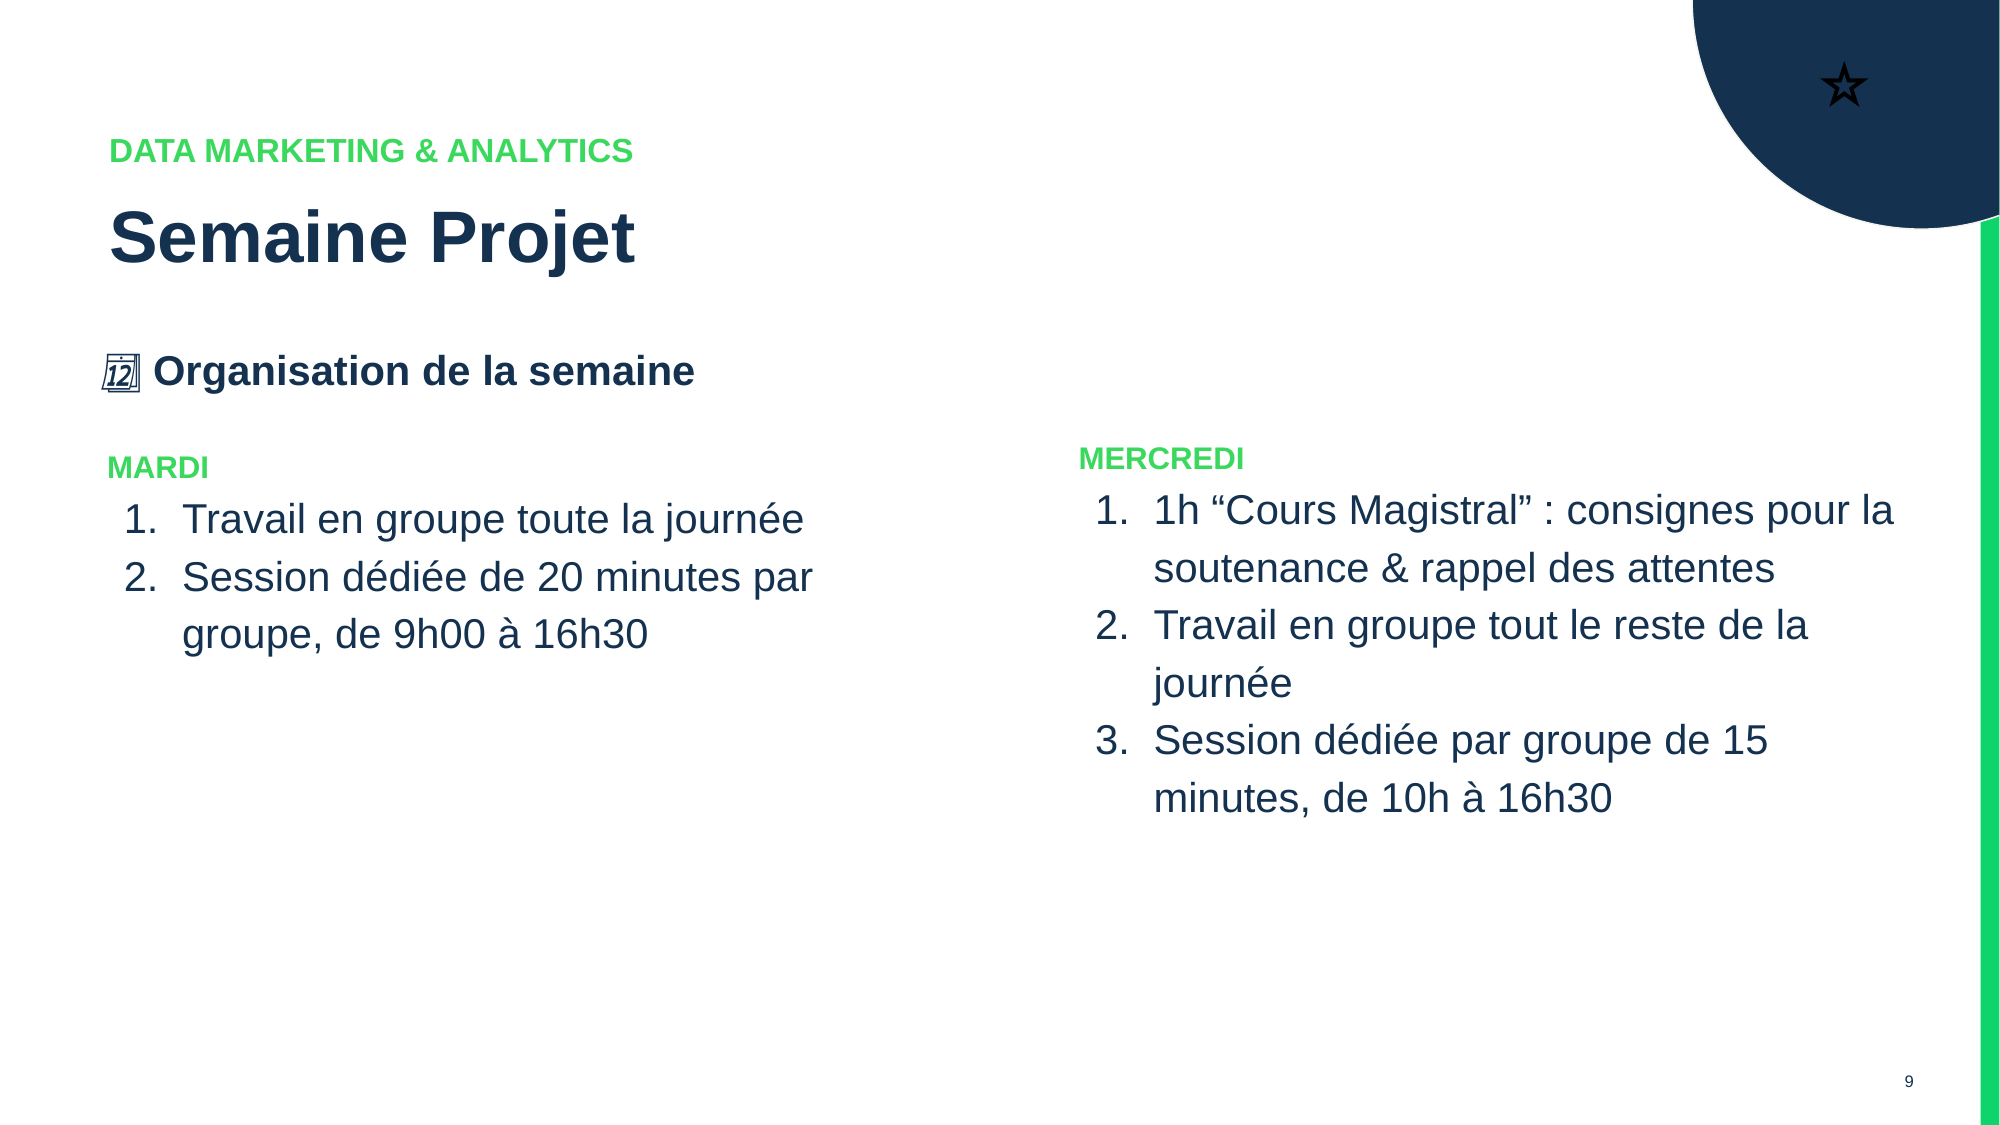

⭐️
DATA MARKETING & ANALYTICS
Semaine Projet
📆 Organisation de la semaine

MERCREDI
1h “Cours Magistral” : consignes pour la soutenance & rappel des attentes
Travail en groupe tout le reste de la journée
Session dédiée par groupe de 15 minutes, de 10h à 16h30
MARDI
Travail en groupe toute la journée
Session dédiée de 20 minutes par groupe, de 9h00 à 16h30
9